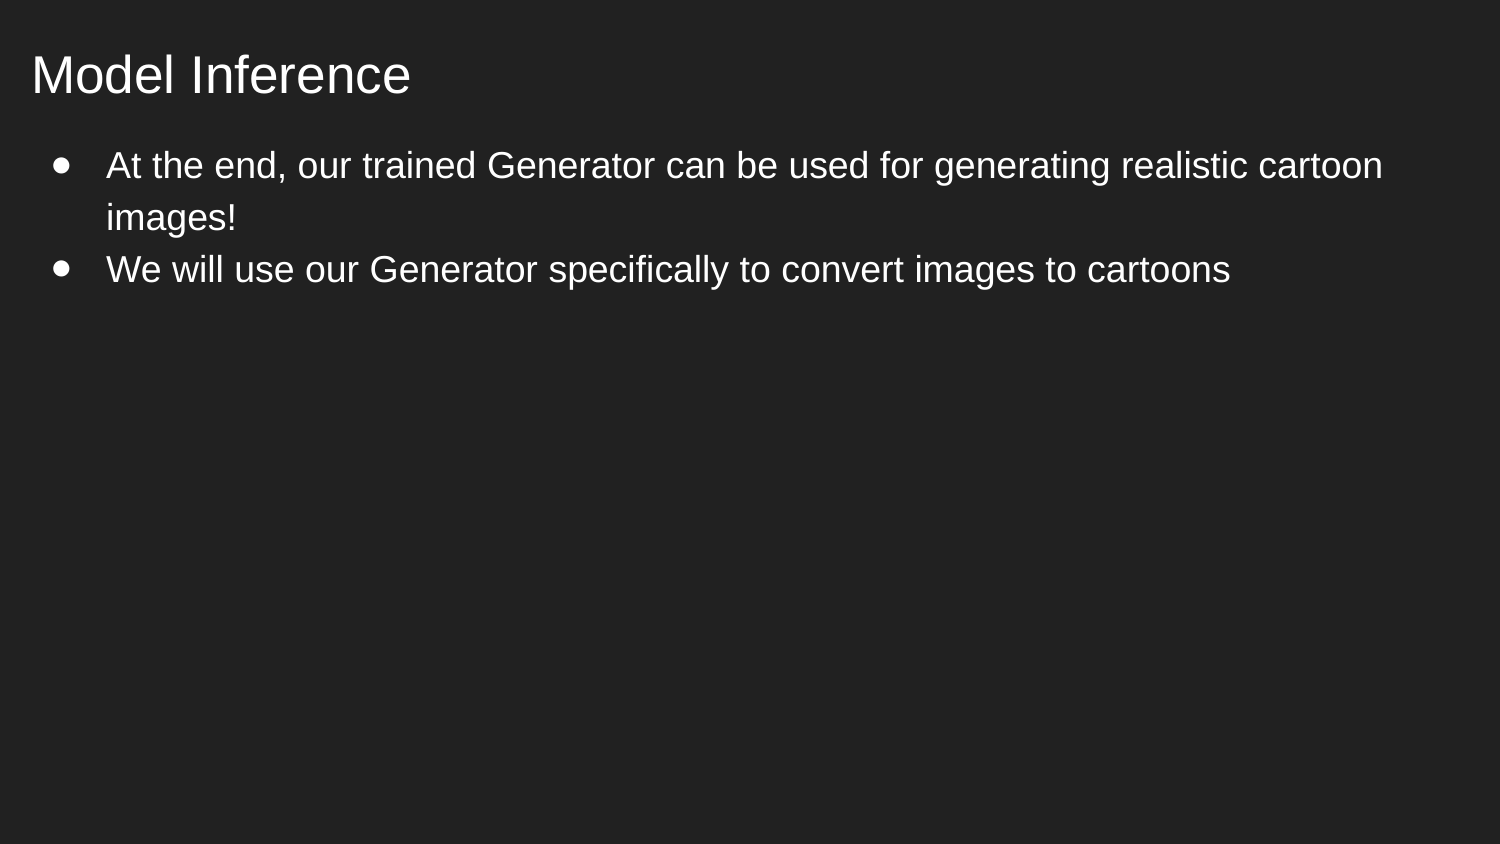

# Model Inference
At the end, our trained Generator can be used for generating realistic cartoon images!
We will use our Generator specifically to convert images to cartoons